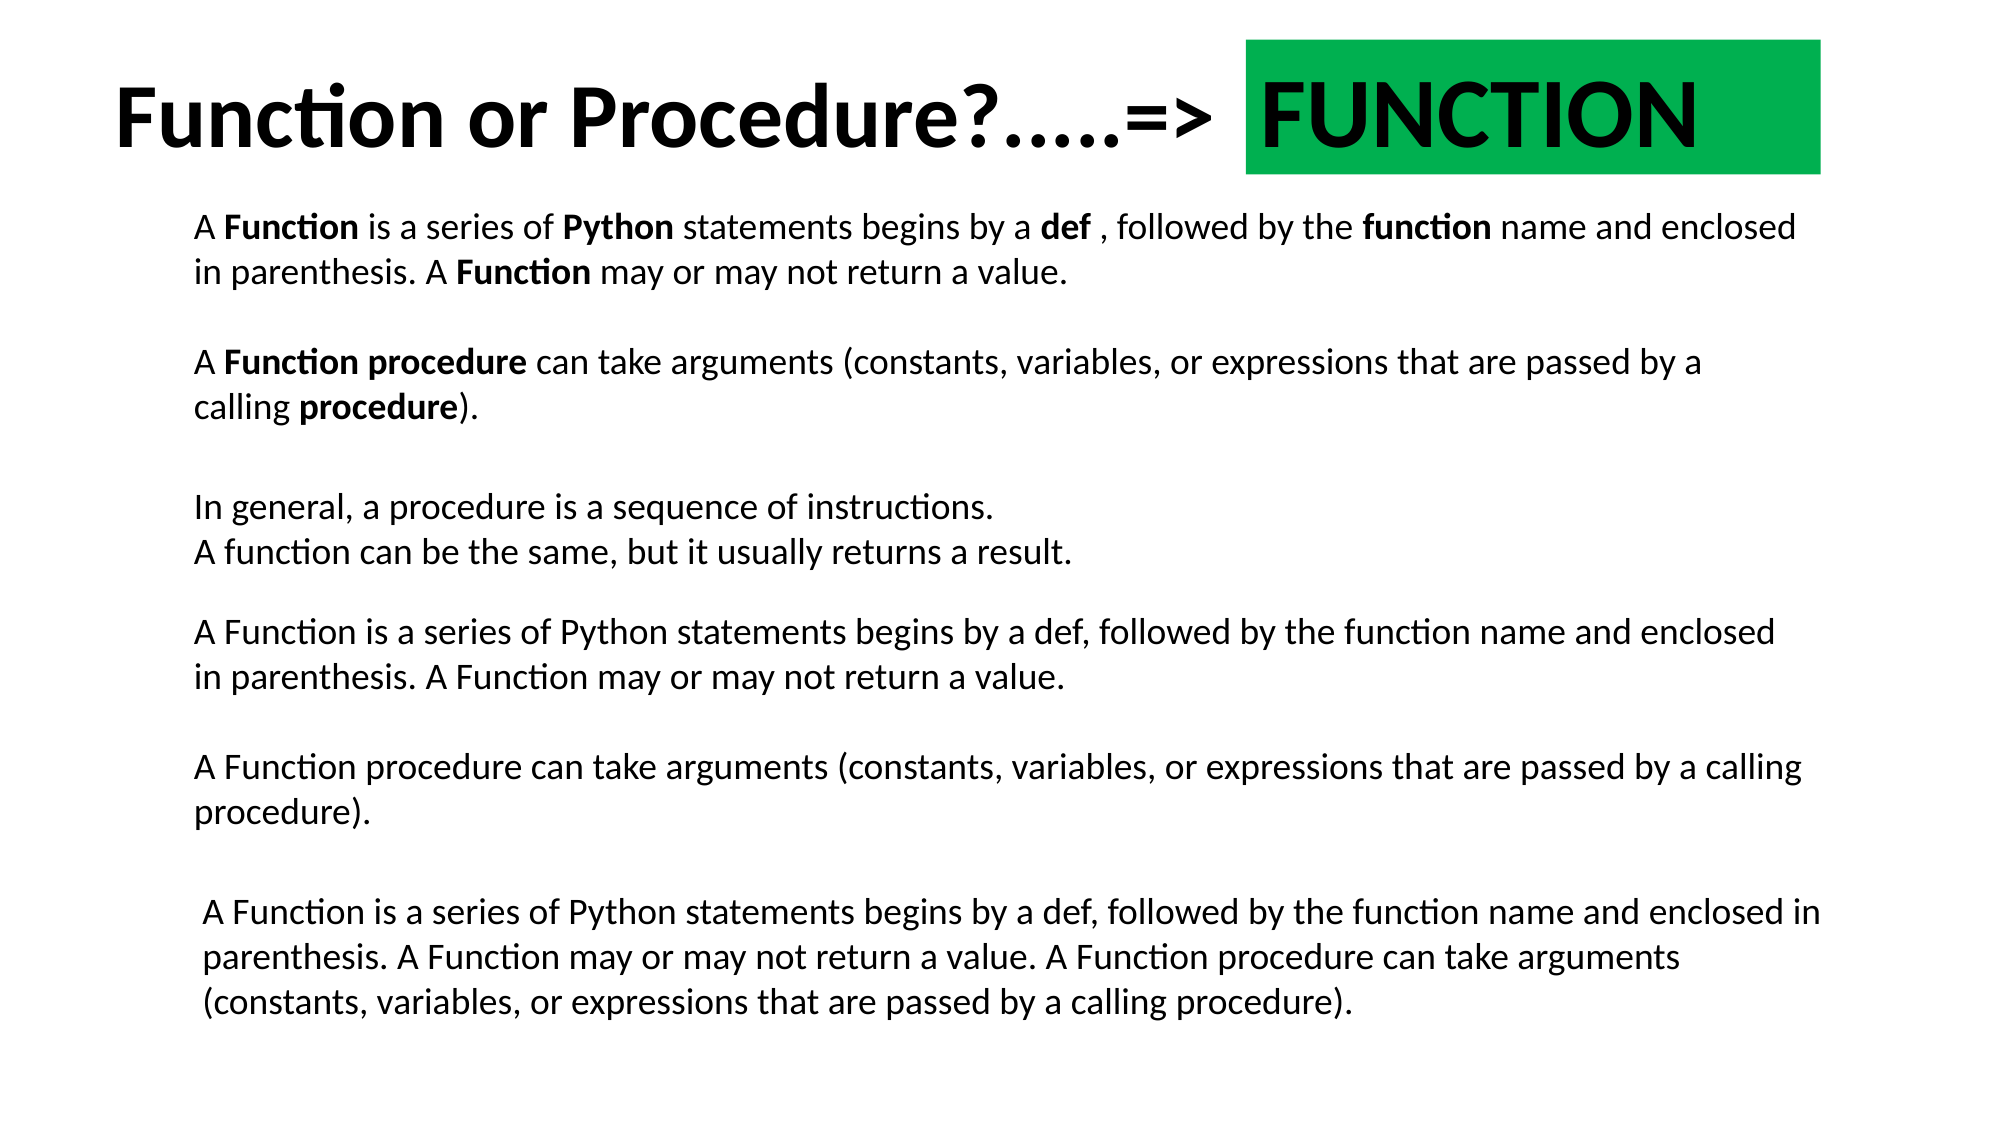

FUNCTION
Function or Procedure?.....=>
A Function is a series of Python statements begins by a def , followed by the function name and enclosed in parenthesis. A Function may or may not return a value.

A Function procedure can take arguments (constants, variables, or expressions that are passed by a calling procedure).
In general, a procedure is a sequence of instructions.
A function can be the same, but it usually returns a result.
A Function is a series of Python statements begins by a def, followed by the function name and enclosed in parenthesis. A Function may or may not return a value.

A Function procedure can take arguments (constants, variables, or expressions that are passed by a calling procedure).
A Function is a series of Python statements begins by a def, followed by the function name and enclosed in parenthesis. A Function may or may not return a value. A Function procedure can take arguments (constants, variables, or expressions that are passed by a calling procedure).